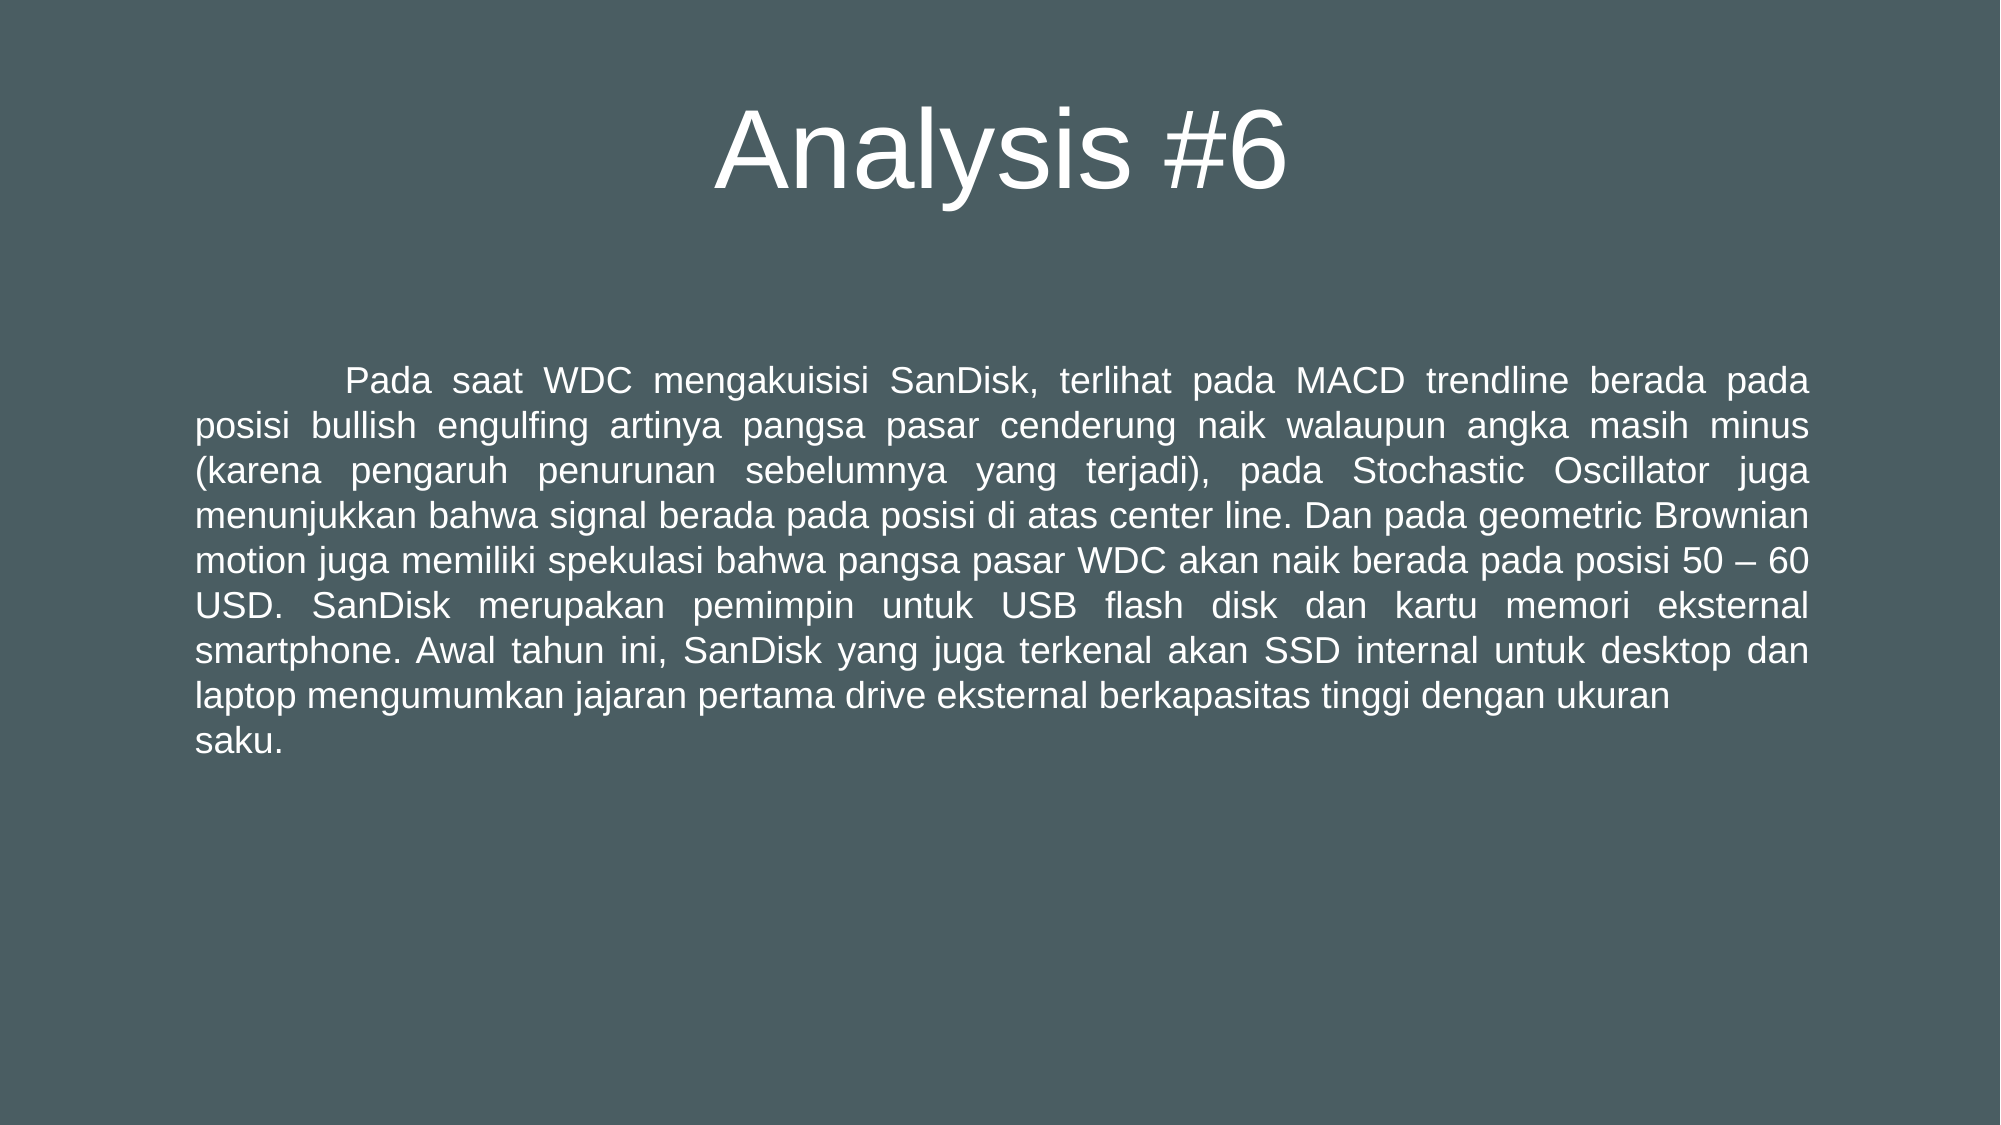

Analysis #6
	Pada saat WDC mengakuisisi SanDisk, terlihat pada MACD trendline berada pada posisi bullish engulfing artinya pangsa pasar cenderung naik walaupun angka masih minus (karena pengaruh penurunan sebelumnya yang terjadi), pada Stochastic Oscillator juga menunjukkan bahwa signal berada pada posisi di atas center line. Dan pada geometric Brownian motion juga memiliki spekulasi bahwa pangsa pasar WDC akan naik berada pada posisi 50 – 60 USD. SanDisk merupakan pemimpin untuk USB flash disk dan kartu memori eksternal smartphone. Awal tahun ini, SanDisk yang juga terkenal akan SSD internal untuk desktop dan laptop mengumumkan jajaran pertama drive eksternal berkapasitas tinggi dengan ukuran
saku.